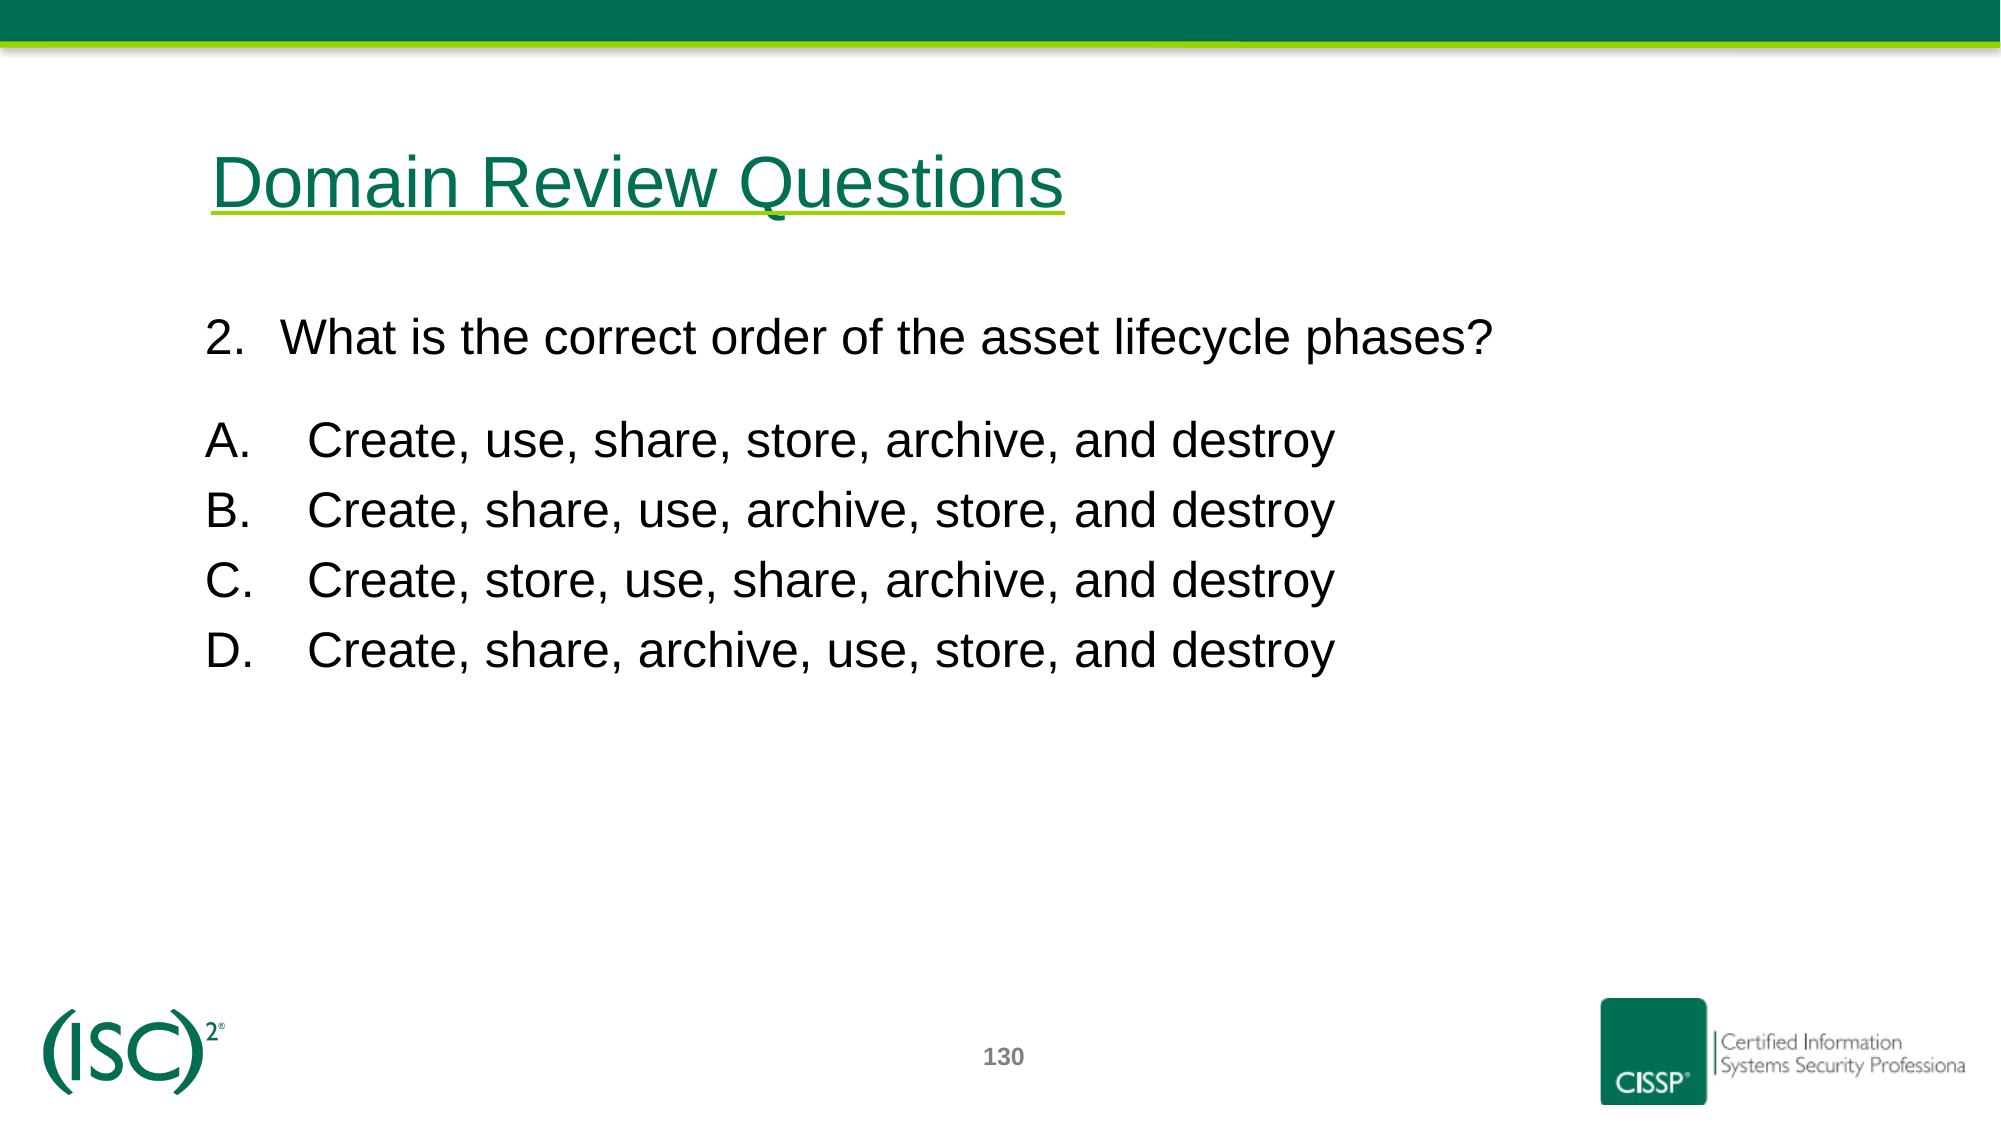

# Domain Review Questions
What is the correct order of the asset lifecycle phases?
Create, use, share, store, archive, and destroy
Create, share, use, archive, store, and destroy
Create, store, use, share, archive, and destroy
Create, share, archive, use, store, and destroy